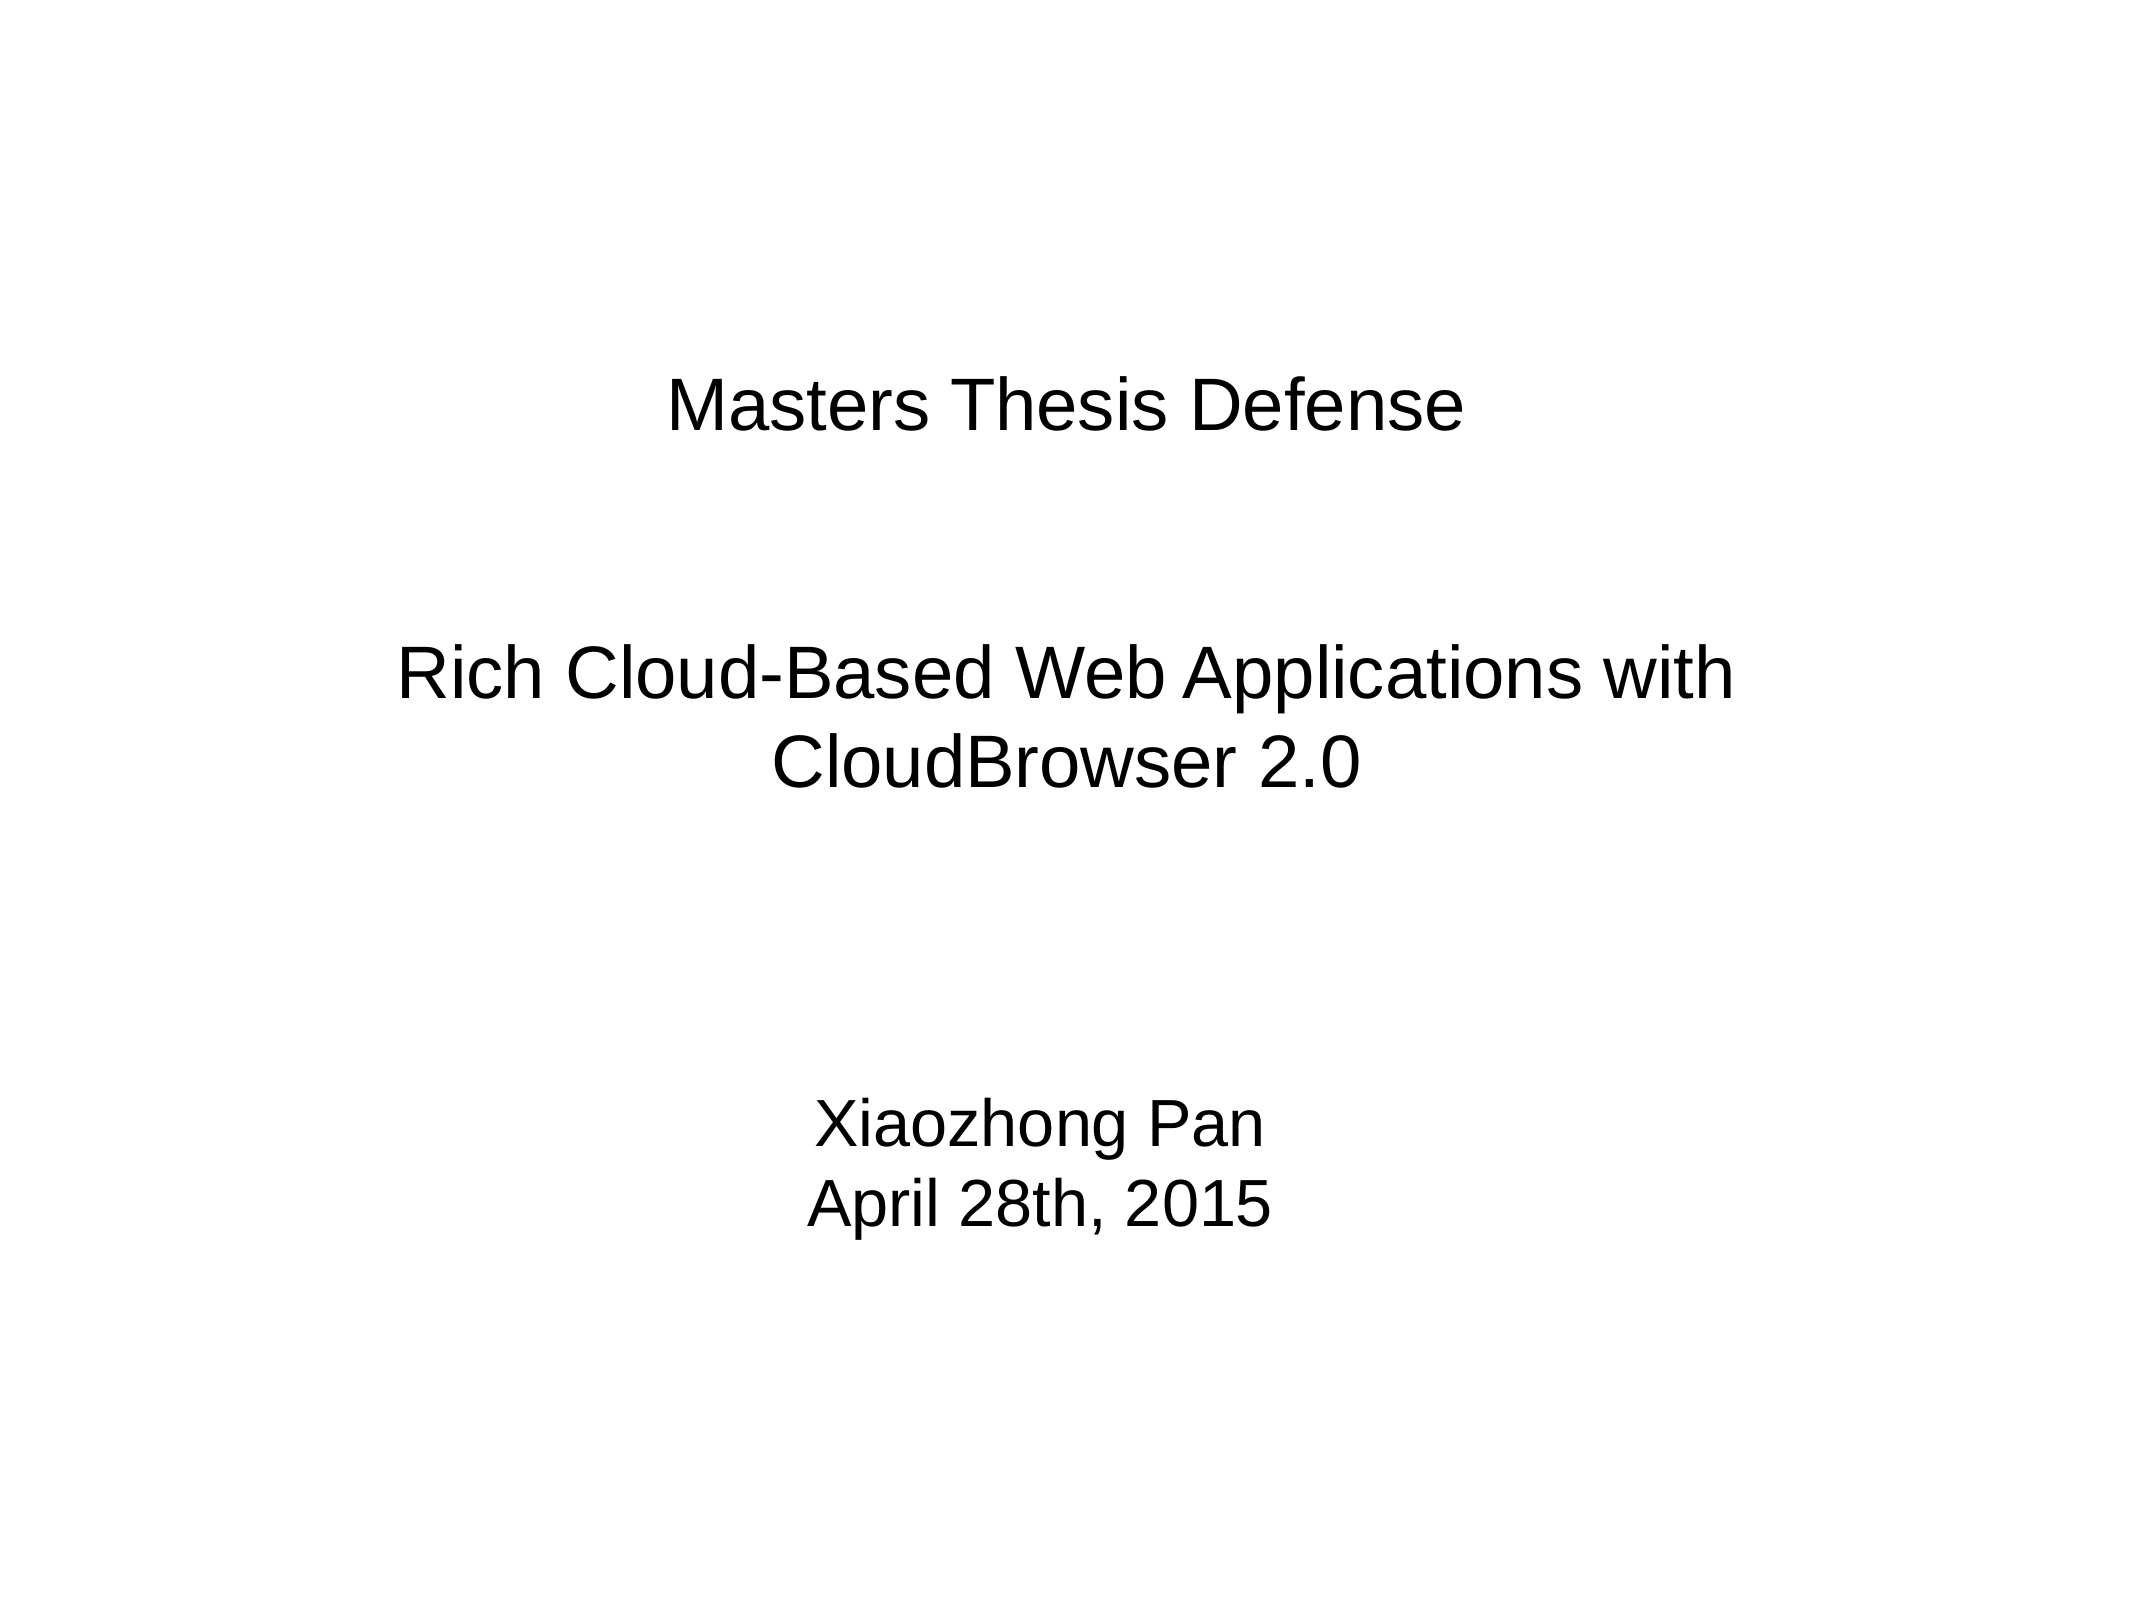

# Masters Thesis Defense

Rich Cloud-Based Web Applications with CloudBrowser 2.0
Xiaozhong Pan
April 28th, 2015
1